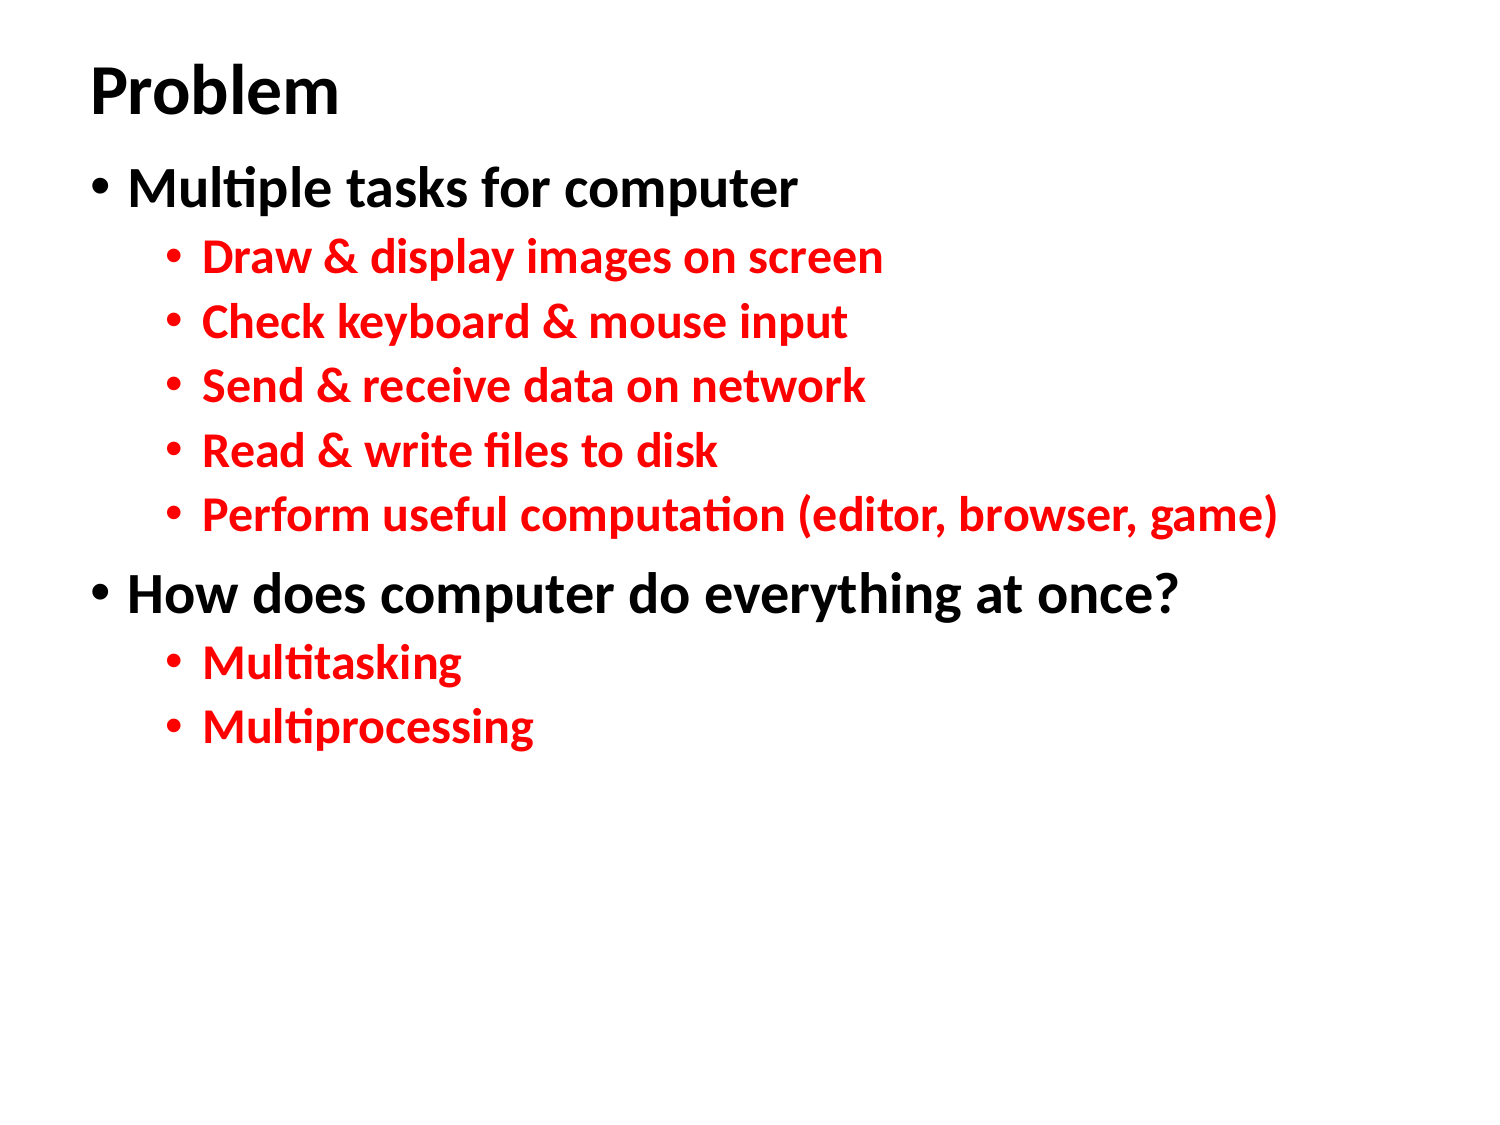

# Problem
Multiple tasks for computer
Draw & display images on screen
Check keyboard & mouse input
Send & receive data on network
Read & write files to disk
Perform useful computation (editor, browser, game)
How does computer do everything at once?
Multitasking
Multiprocessing